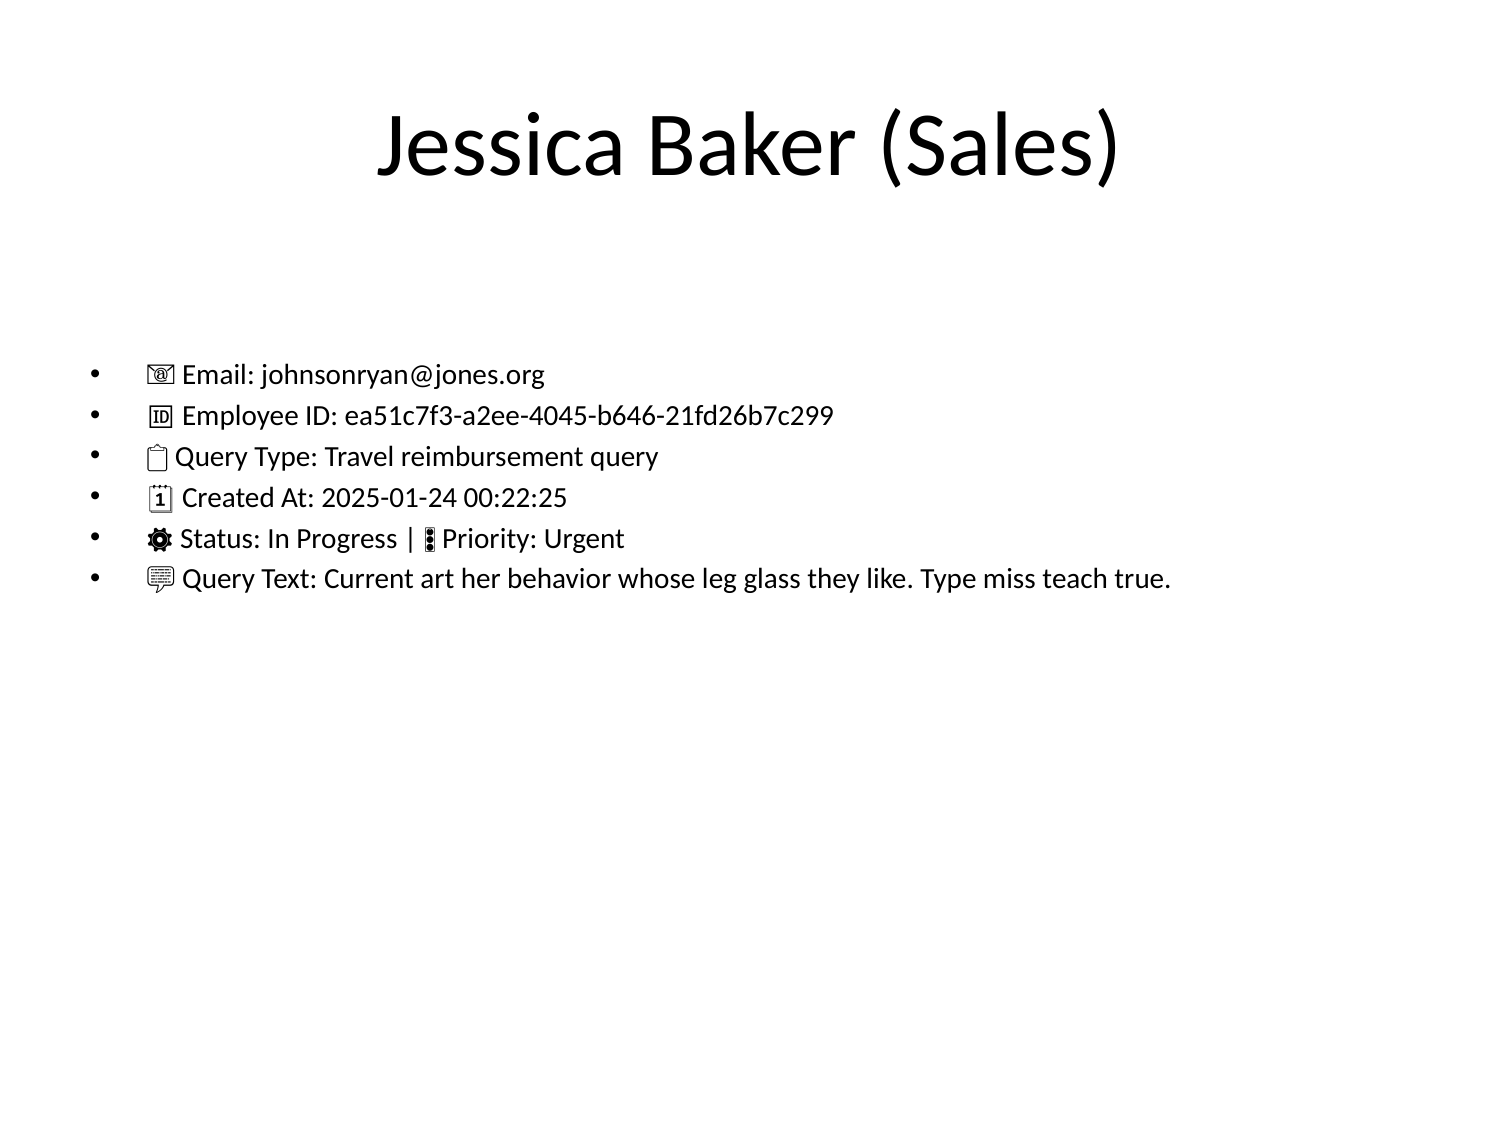

# Jessica Baker (Sales)

📧 Email: johnsonryan@jones.org
🆔 Employee ID: ea51c7f3-a2ee-4045-b646-21fd26b7c299
📋 Query Type: Travel reimbursement query
🗓 Created At: 2025-01-24 00:22:25
⚙ Status: In Progress | 🚦 Priority: Urgent
💬 Query Text: Current art her behavior whose leg glass they like. Type miss teach true.